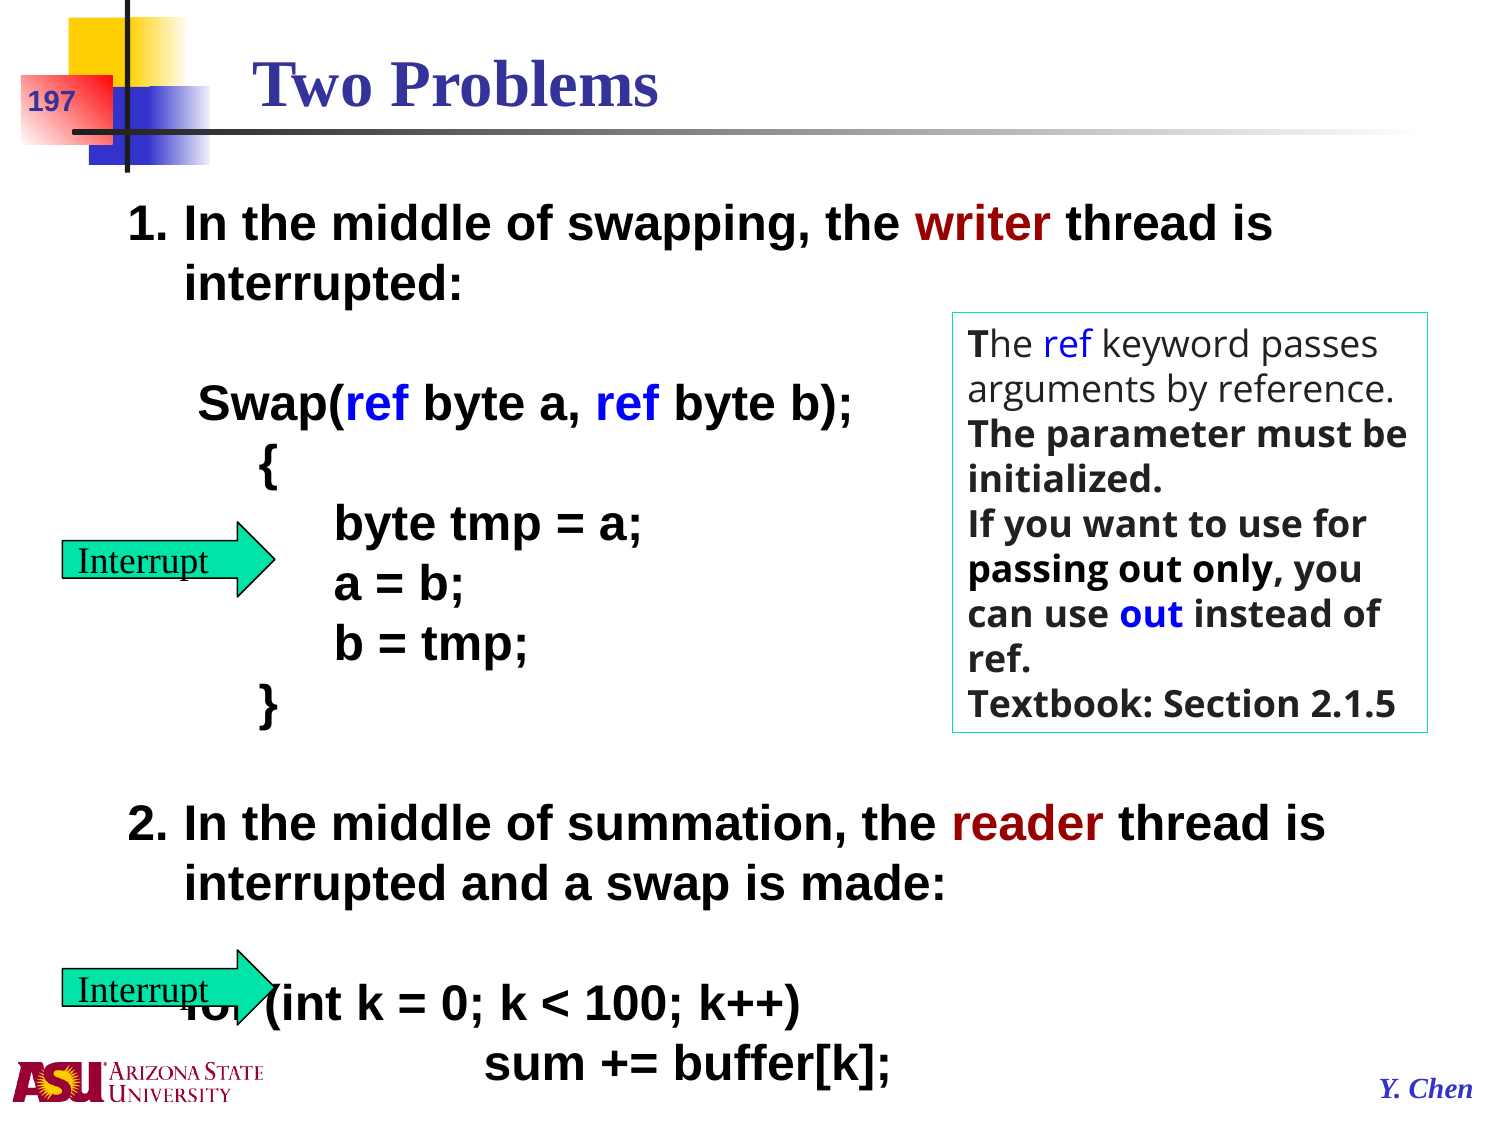

# Two Problems
197
1.	In the middle of swapping, the writer thread is interrupted:

	 Swap(ref byte a, ref byte b);
	{
		byte tmp = a;
		a = b;
		b = tmp;
	}

2.	In the middle of summation, the reader thread is interrupted and a swap is made:

	for (int k = 0; k < 100; k++)
			sum += buffer[k];

The ref keyword passes arguments by reference.
The parameter must be initialized.
If you want to use for passing out only, you can use out instead of ref.
Textbook: Section 2.1.5
Interrupt
Interrupt